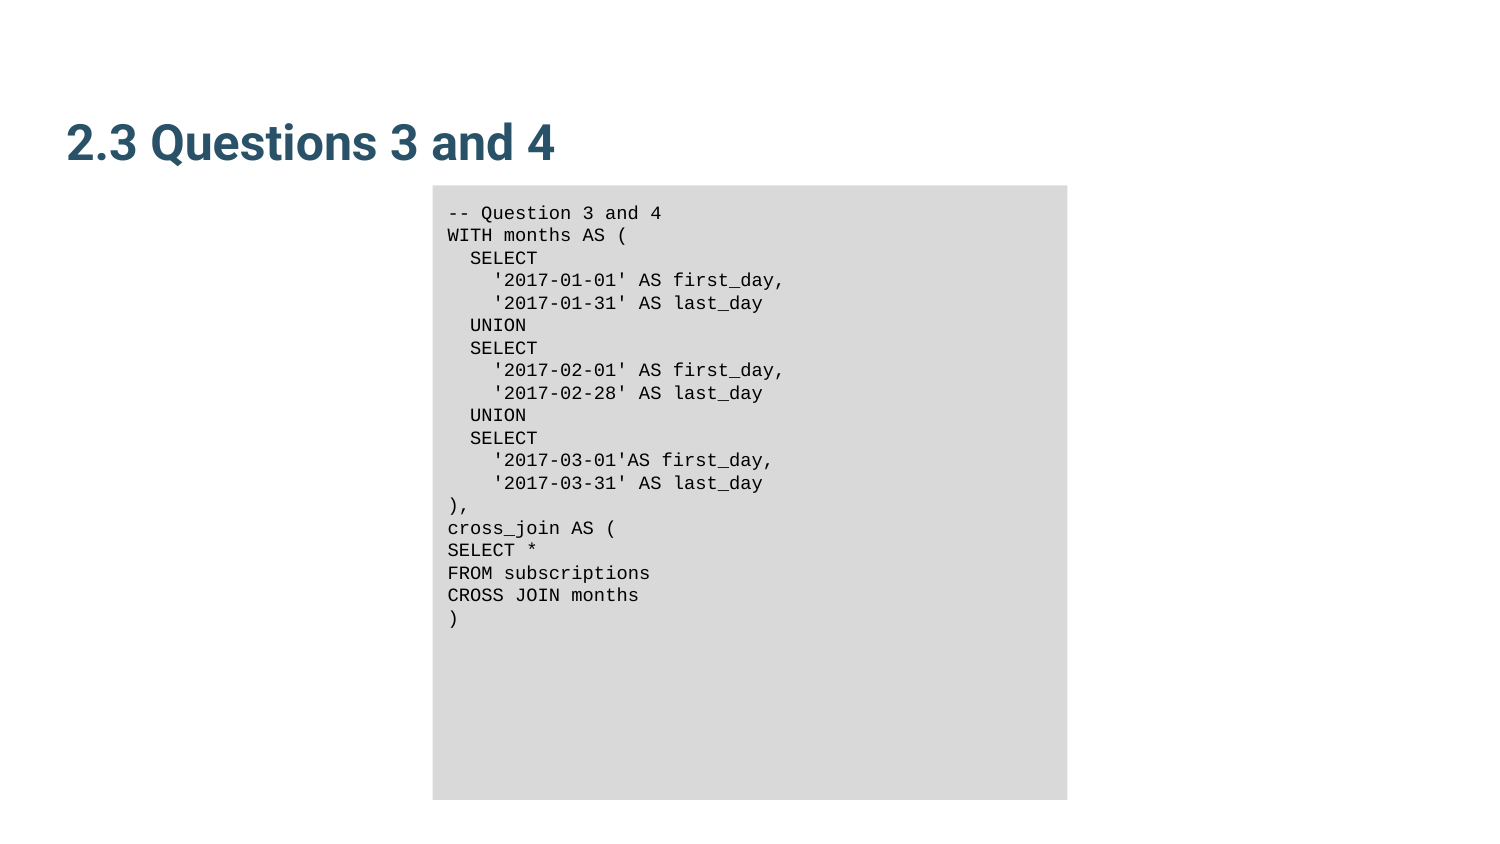

2.3 Questions 3 and 4
-- Question 3 and 4
WITH months AS (
  SELECT
    '2017-01-01' AS first_day,
    '2017-01-31' AS last_day
  UNION
  SELECT
    '2017-02-01' AS first_day,
    '2017-02-28' AS last_day
  UNION
  SELECT
    '2017-03-01'AS first_day,
    '2017-03-31' AS last_day
),
cross_join AS (
SELECT *
FROM subscriptions
CROSS JOIN months
)